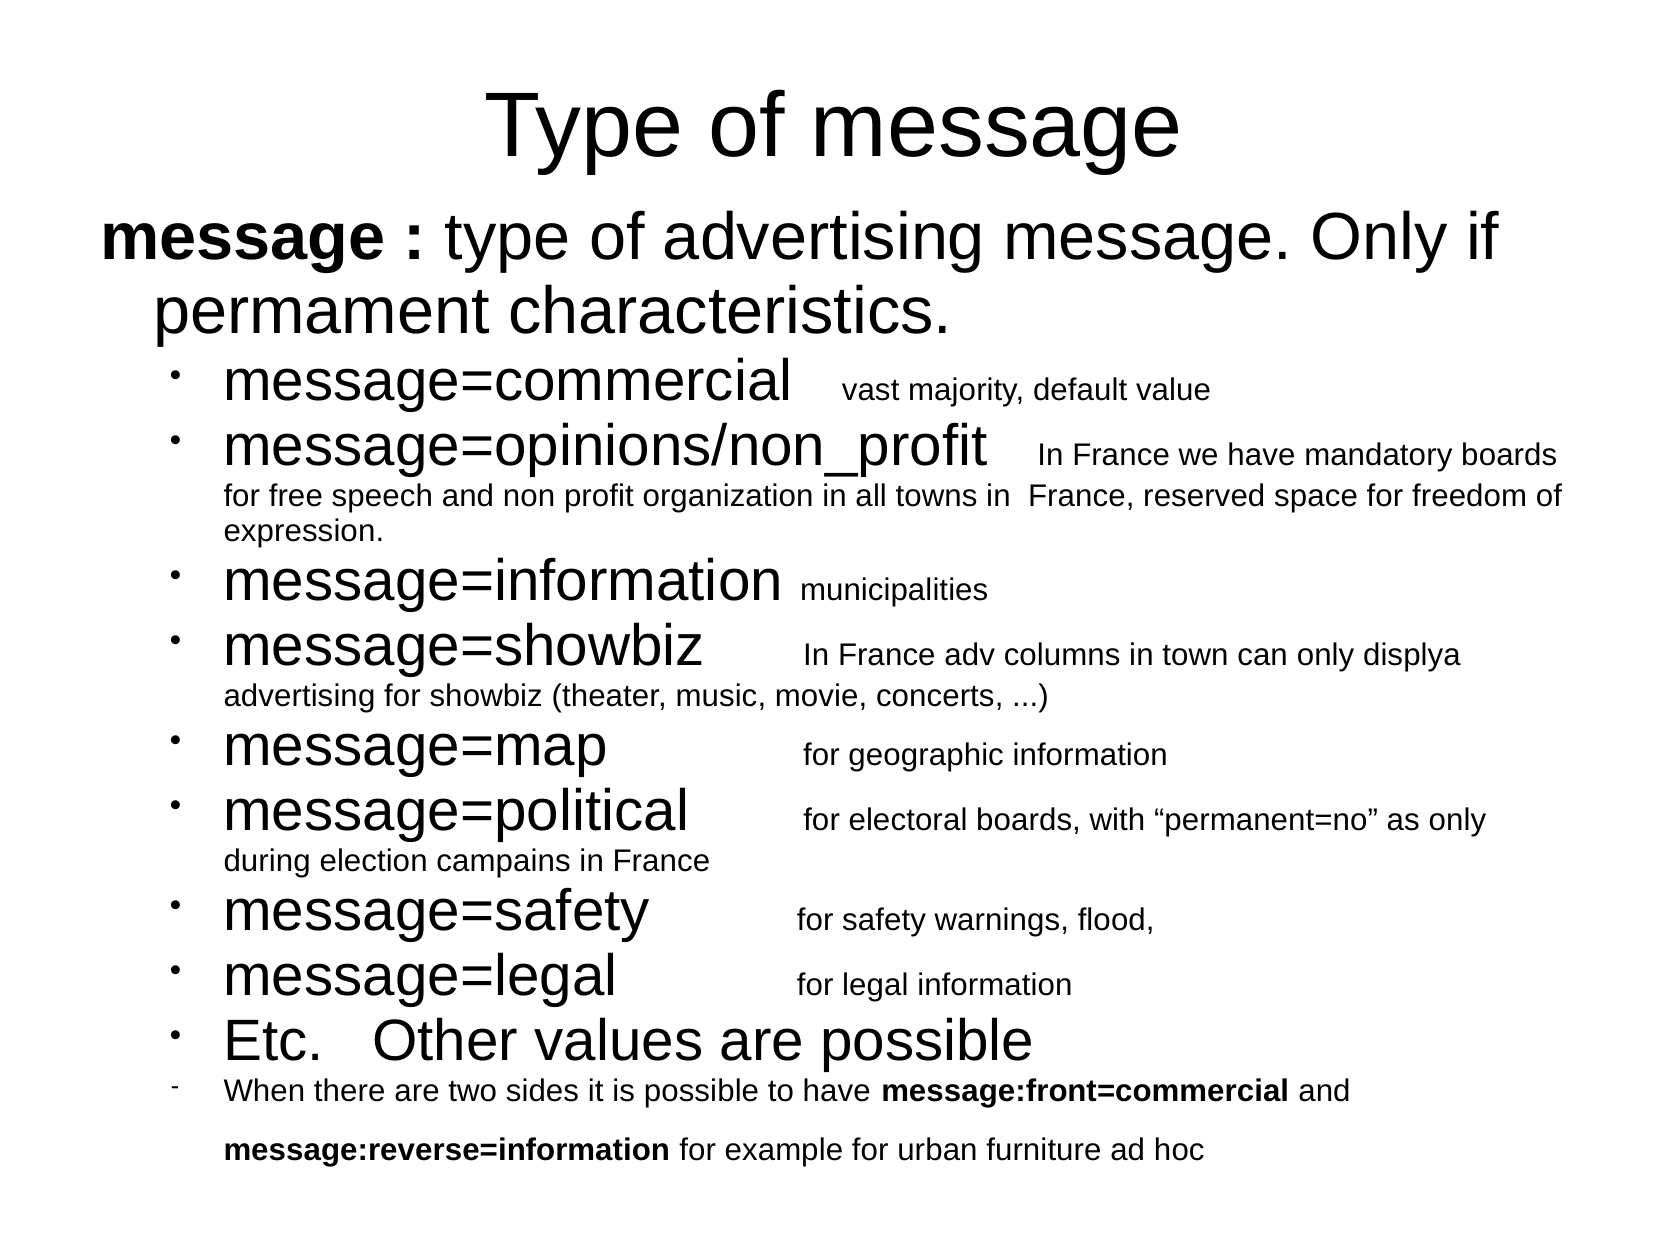

Type of message
message : type of advertising message. Only if permament characteristics.
message=commercial   vast majority, default value
message=opinions/non_profit   In France we have mandatory boards for free speech and non profit organization in all towns in  France, reserved space for freedom of expression.
message=information municipalities
message=showbiz      In France adv columns in town can only displya advertising for showbiz (theater, music, movie, concerts, ...)
message=map            for geographic information
message=political       for electoral boards, with “permanent=no” as only during election campains in France
message=safety         for safety warnings, flood,
message=legal           for legal information
Etc.   Other values are possible
When there are two sides it is possible to have message:front=commercial and message:reverse=information for example for urban furniture ad hoc